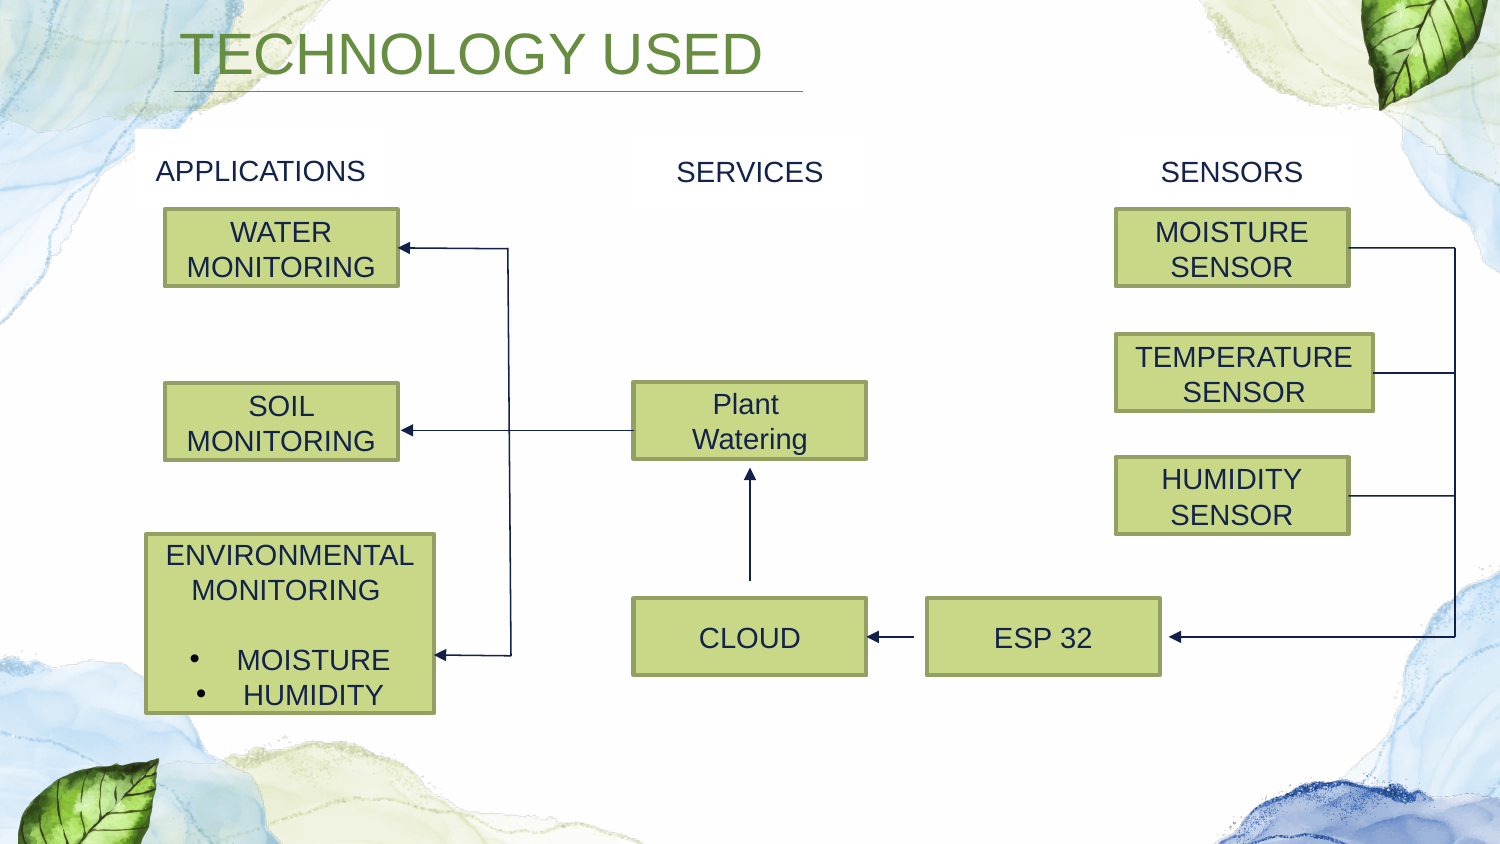

TECHNOLOGY USED
APPLICATIONS
SERVICES
SENSORS
WATER MONITORING
MOISTURE SENSOR
TEMPERATURE SENSOR
Plant
Watering
SOIL MONITORING
HUMIDITY
SENSOR

ENVIRONMENTALMONITORING

MOISTURE
HUMIDITY

CLOUD
ESP 32